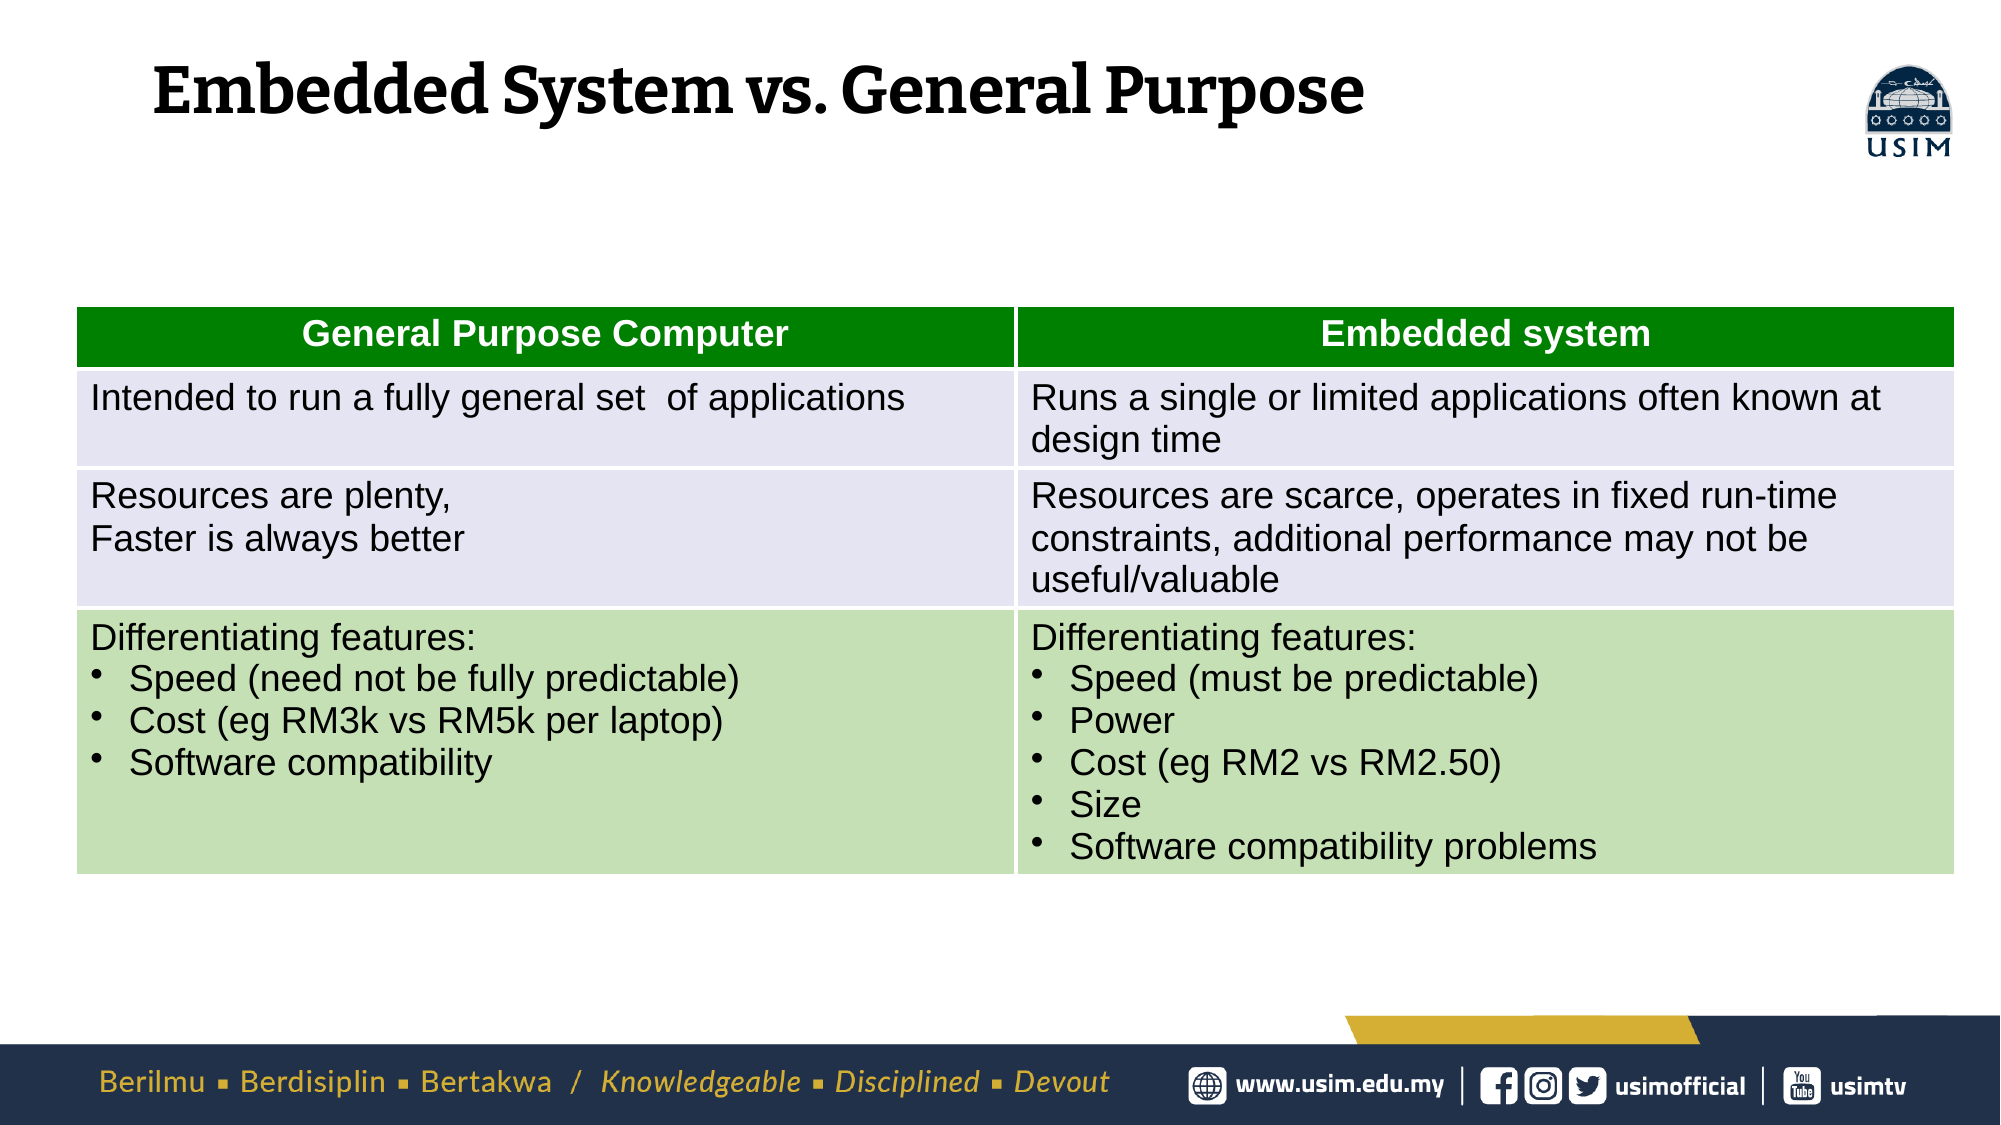

# Embedded System vs. General Purpose
| General Purpose Computer | Embedded system |
| --- | --- |
| Intended to run a fully general set of applications | Runs a single or limited applications often known at design time |
| Resources are plenty, Faster is always better | Resources are scarce, operates in fixed run-time constraints, additional performance may not be useful/valuable |
| Differentiating features: Speed (need not be fully predictable) Cost (eg RM3k vs RM5k per laptop) Software compatibility | Differentiating features: Speed (must be predictable) Power Cost (eg RM2 vs RM2.50) Size Software compatibility problems |